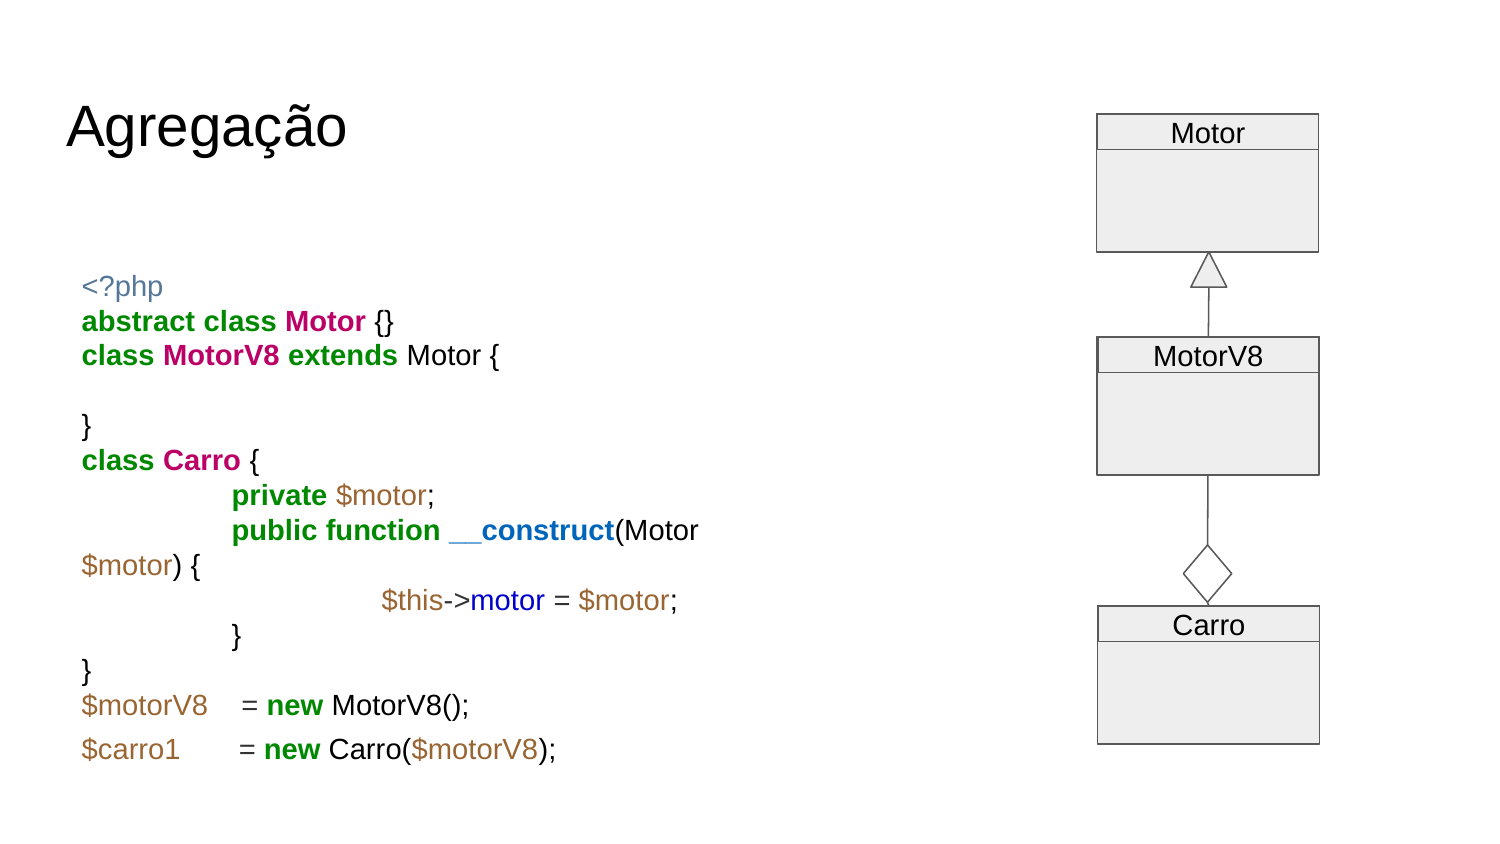

# Agregação

Motor
<?php
abstract class Motor {}
class MotorV8 extends Motor {

}
class Carro {
	private $motor;
	public function __construct(Motor $motor) {
		$this->motor = $motor;
	}
}
$motorV8    = new MotorV8();
$carro1       = new Carro($motorV8);

MotorV8

Carro